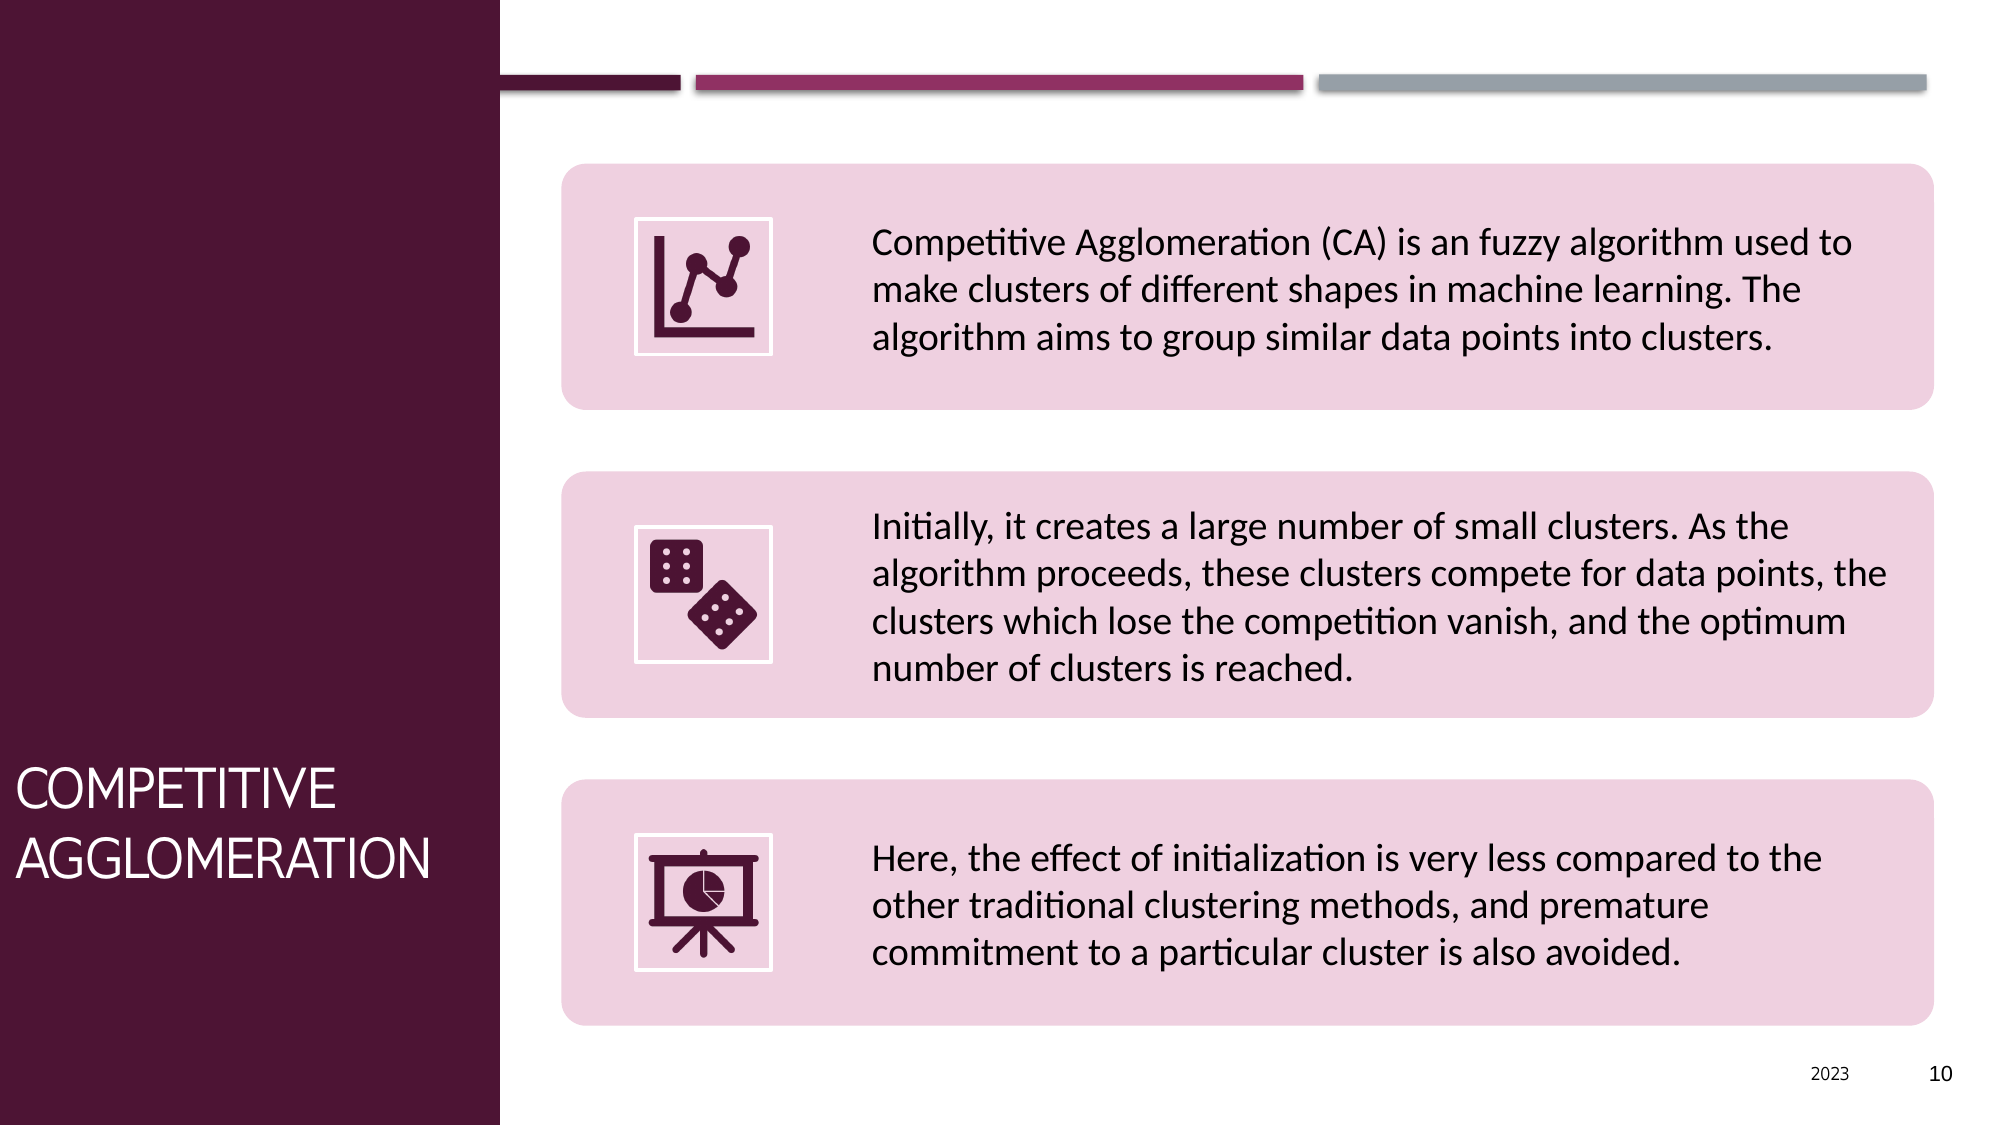

# Competitive Agglomeration
Competitive Agglomeration (CA) is an fuzzy algorithm used to make clusters of different shapes in machine learning. The algorithm aims to group similar data points into clusters.
Initially, it creates a large number of small clusters. As the algorithm proceeds, these clusters compete for data points, the clusters which lose the competition vanish, and the optimum number of clusters is reached.
Here, the effect of initialization is very less compared to the other traditional clustering methods, and premature commitment to a particular cluster is also avoided.
2023
10